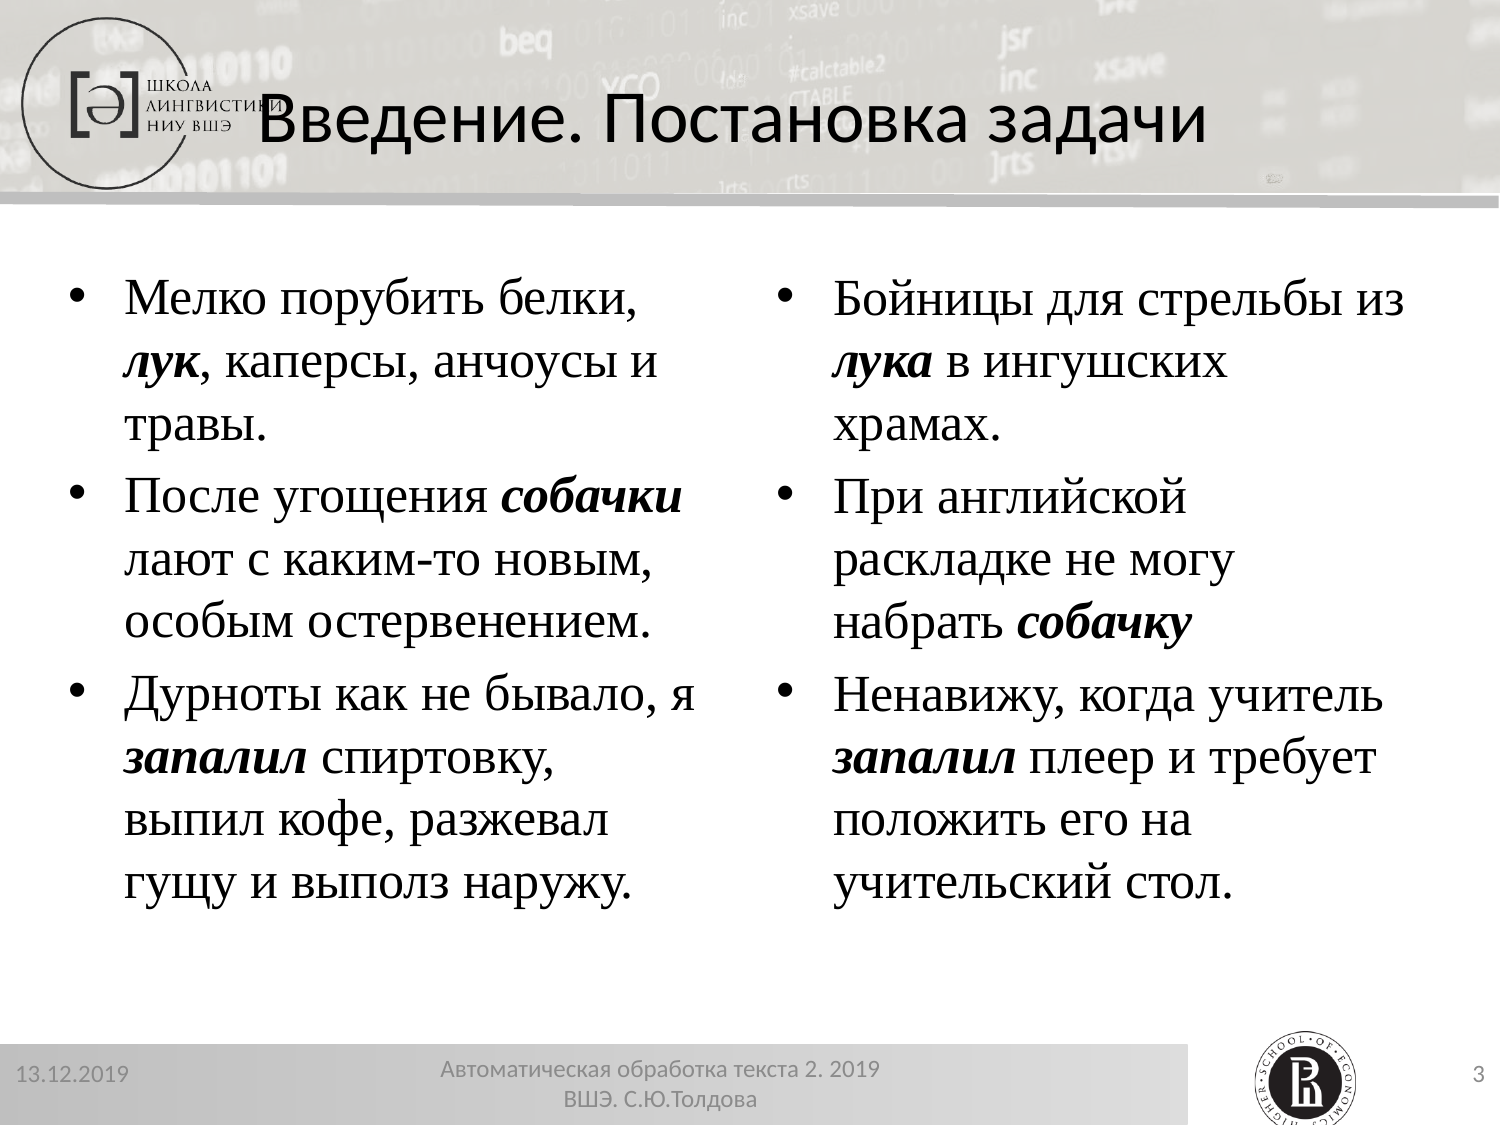

# Введение. Постановка задачи
Мелко порубить белки, лук, каперсы, анчоусы и травы.
После угощения собачки лают с каким-то новым, особым остервенением.
Дурноты как не бывало, я запалил спиртовку, выпил кофе, разжевал гущу и выполз наружу.
Бойницы для стрельбы из лука в ингушских храмах.
При английской раскладке не могу набрать собачку
Ненавижу, когда учитель запалил плеер и требует положить его на учительский стол.

13.12.2019
3
Автоматическая обработка текста 2. 2019 ВШЭ. С.Ю.Толдова